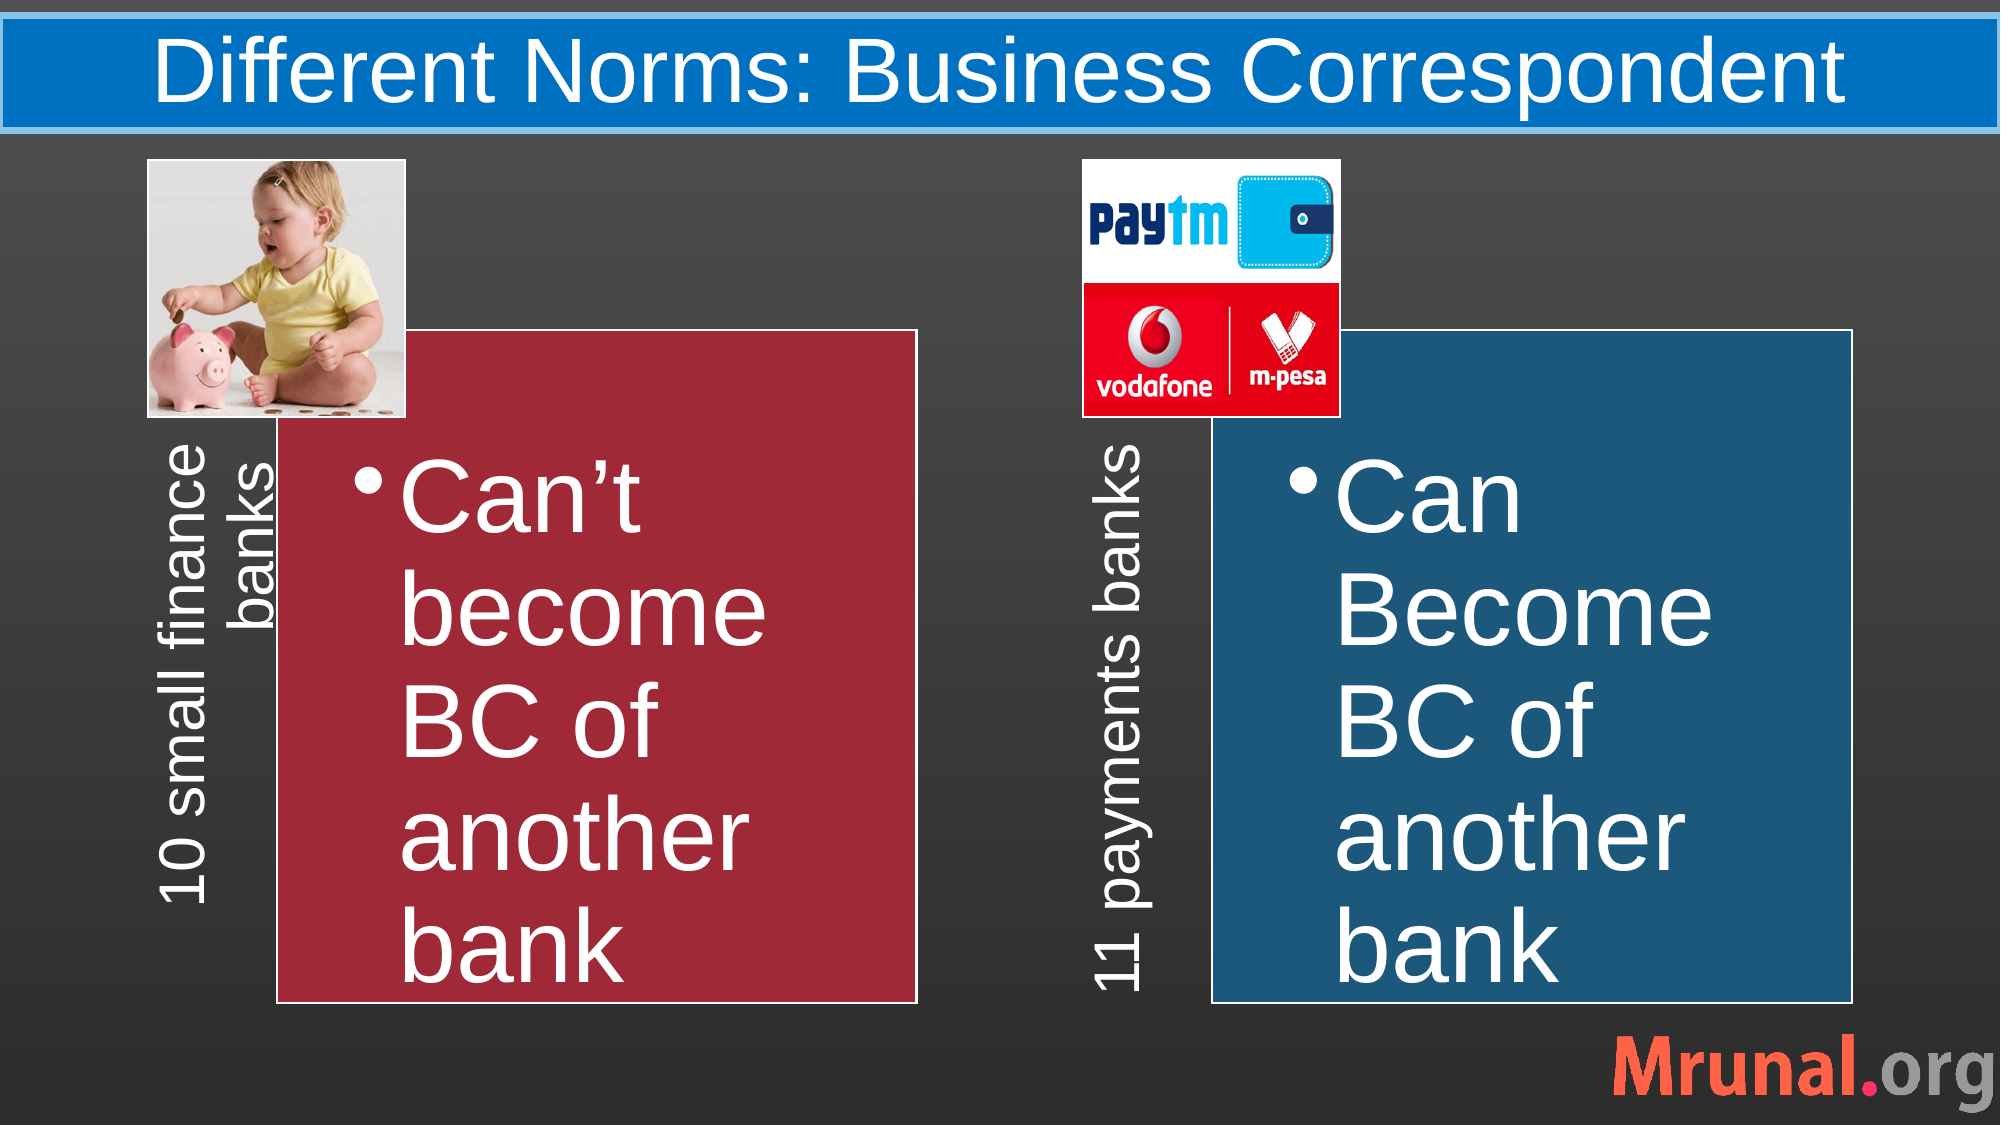

# Different Norms: Business Correspondent
10 small finance banks
Can’t become BC of another bank
11 payments banks
Can Become BC of another bank